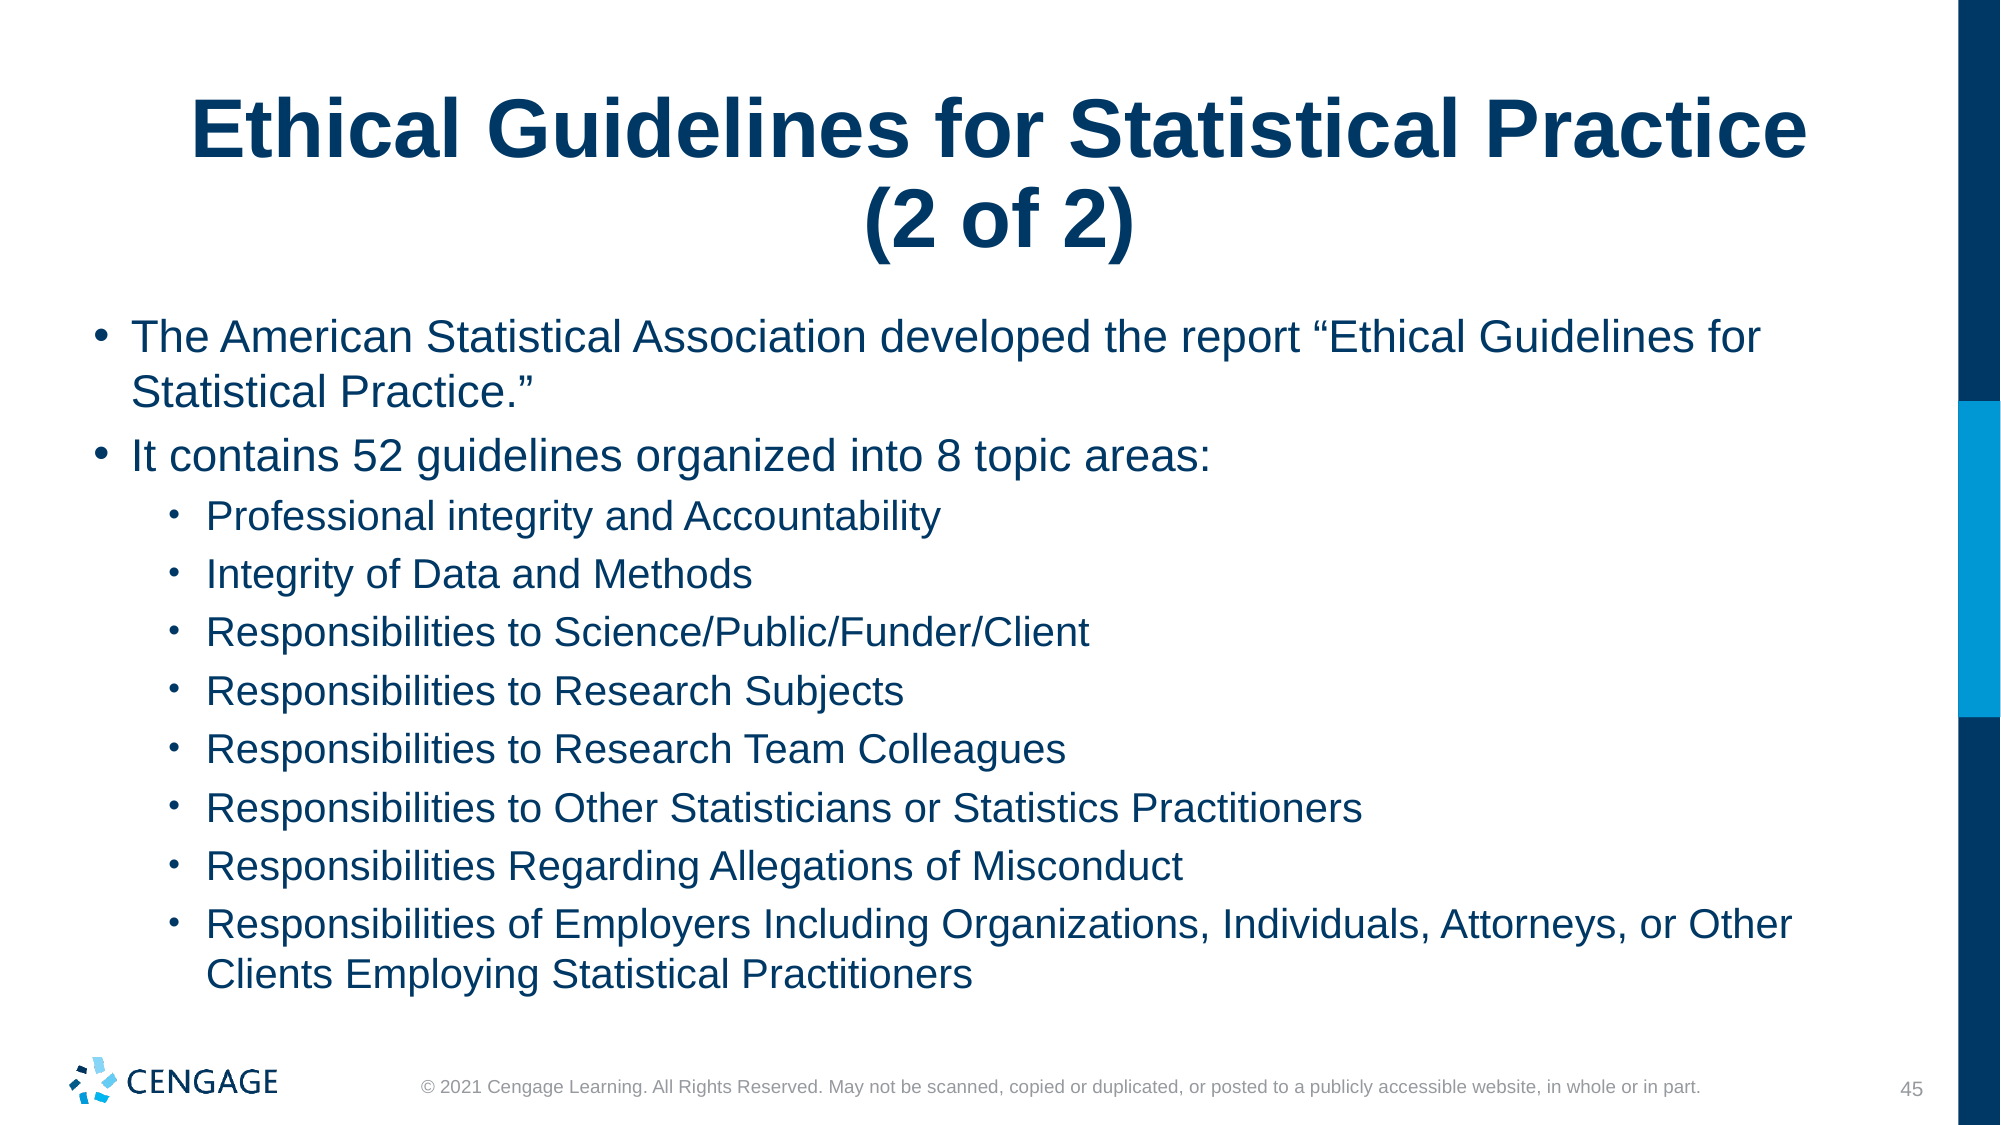

# Ethical Guidelines for Statistical Practice (2 of 2)
The American Statistical Association developed the report “Ethical Guidelines for Statistical Practice.”
It contains 52 guidelines organized into 8 topic areas:
Professional integrity and Accountability
Integrity of Data and Methods
Responsibilities to Science/Public/Funder/Client
Responsibilities to Research Subjects
Responsibilities to Research Team Colleagues
Responsibilities to Other Statisticians or Statistics Practitioners
Responsibilities Regarding Allegations of Misconduct
Responsibilities of Employers Including Organizations, Individuals, Attorneys, or Other Clients Employing Statistical Practitioners